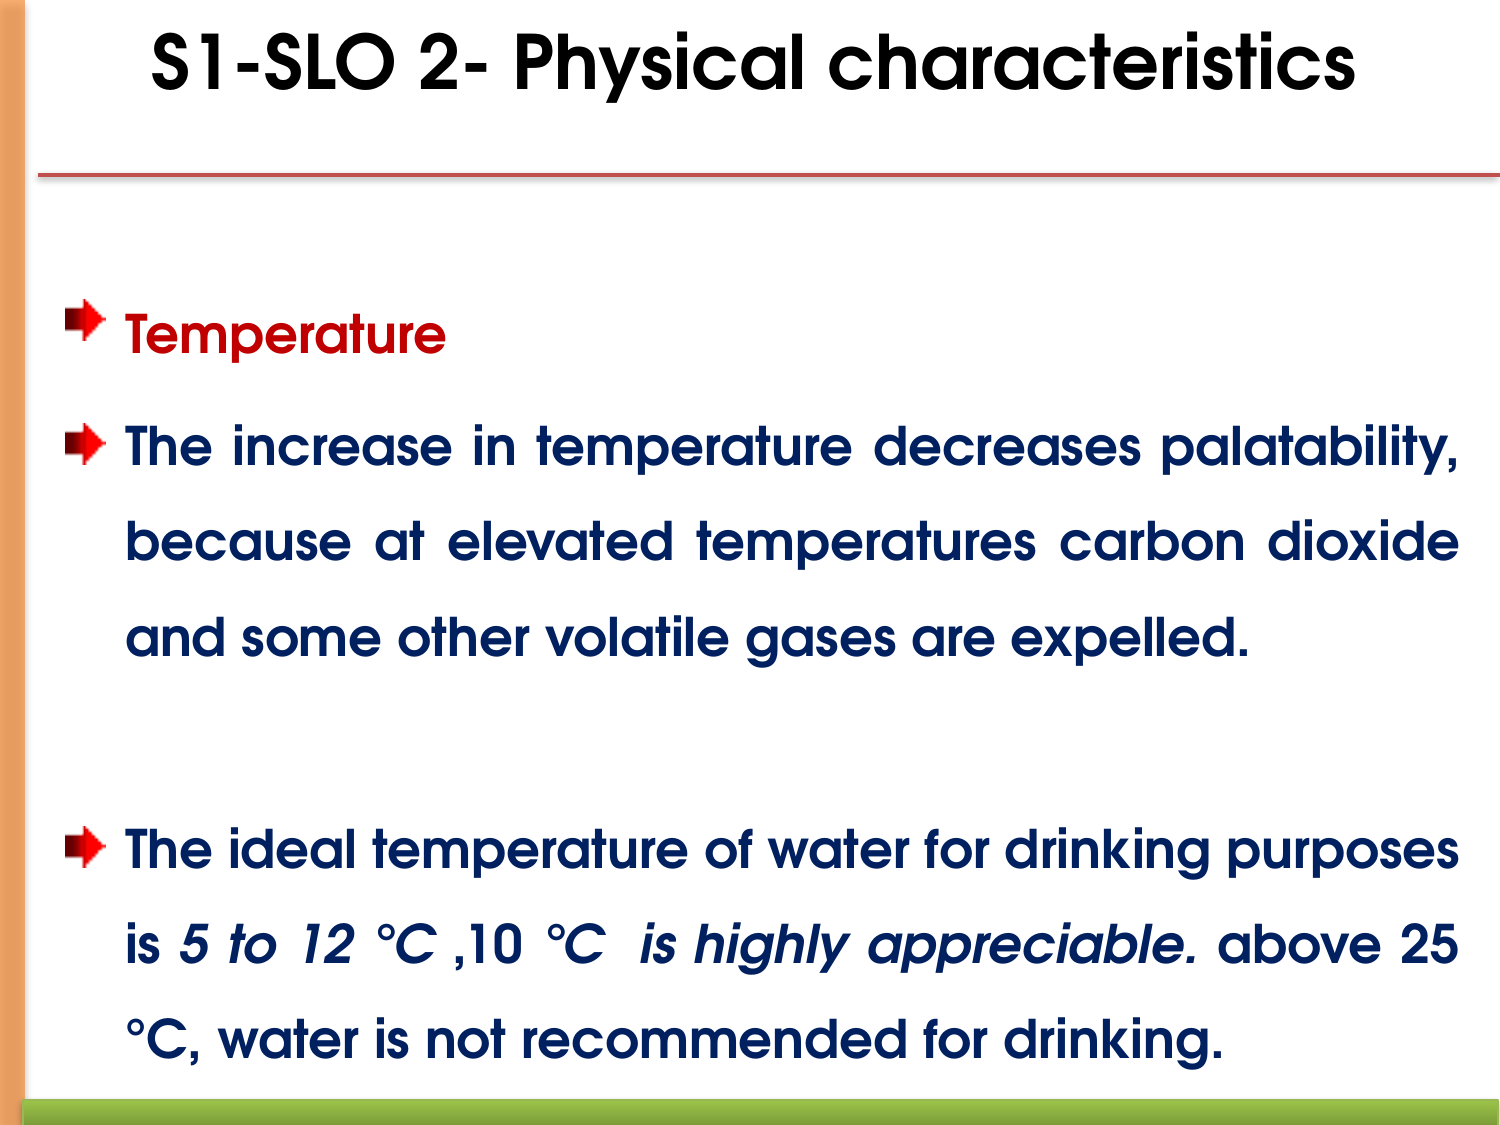

S1-SLO 2- Physical characteristics
Temperature
The increase in temperature decreases palatability, because at elevated temperatures carbon dioxide and some other volatile gases are expelled.

The ideal temperature of water for drinking purposes is 5 to 12 °C ,10 °C  is highly appreciable. above 25 °C, water is not recommended for drinking.